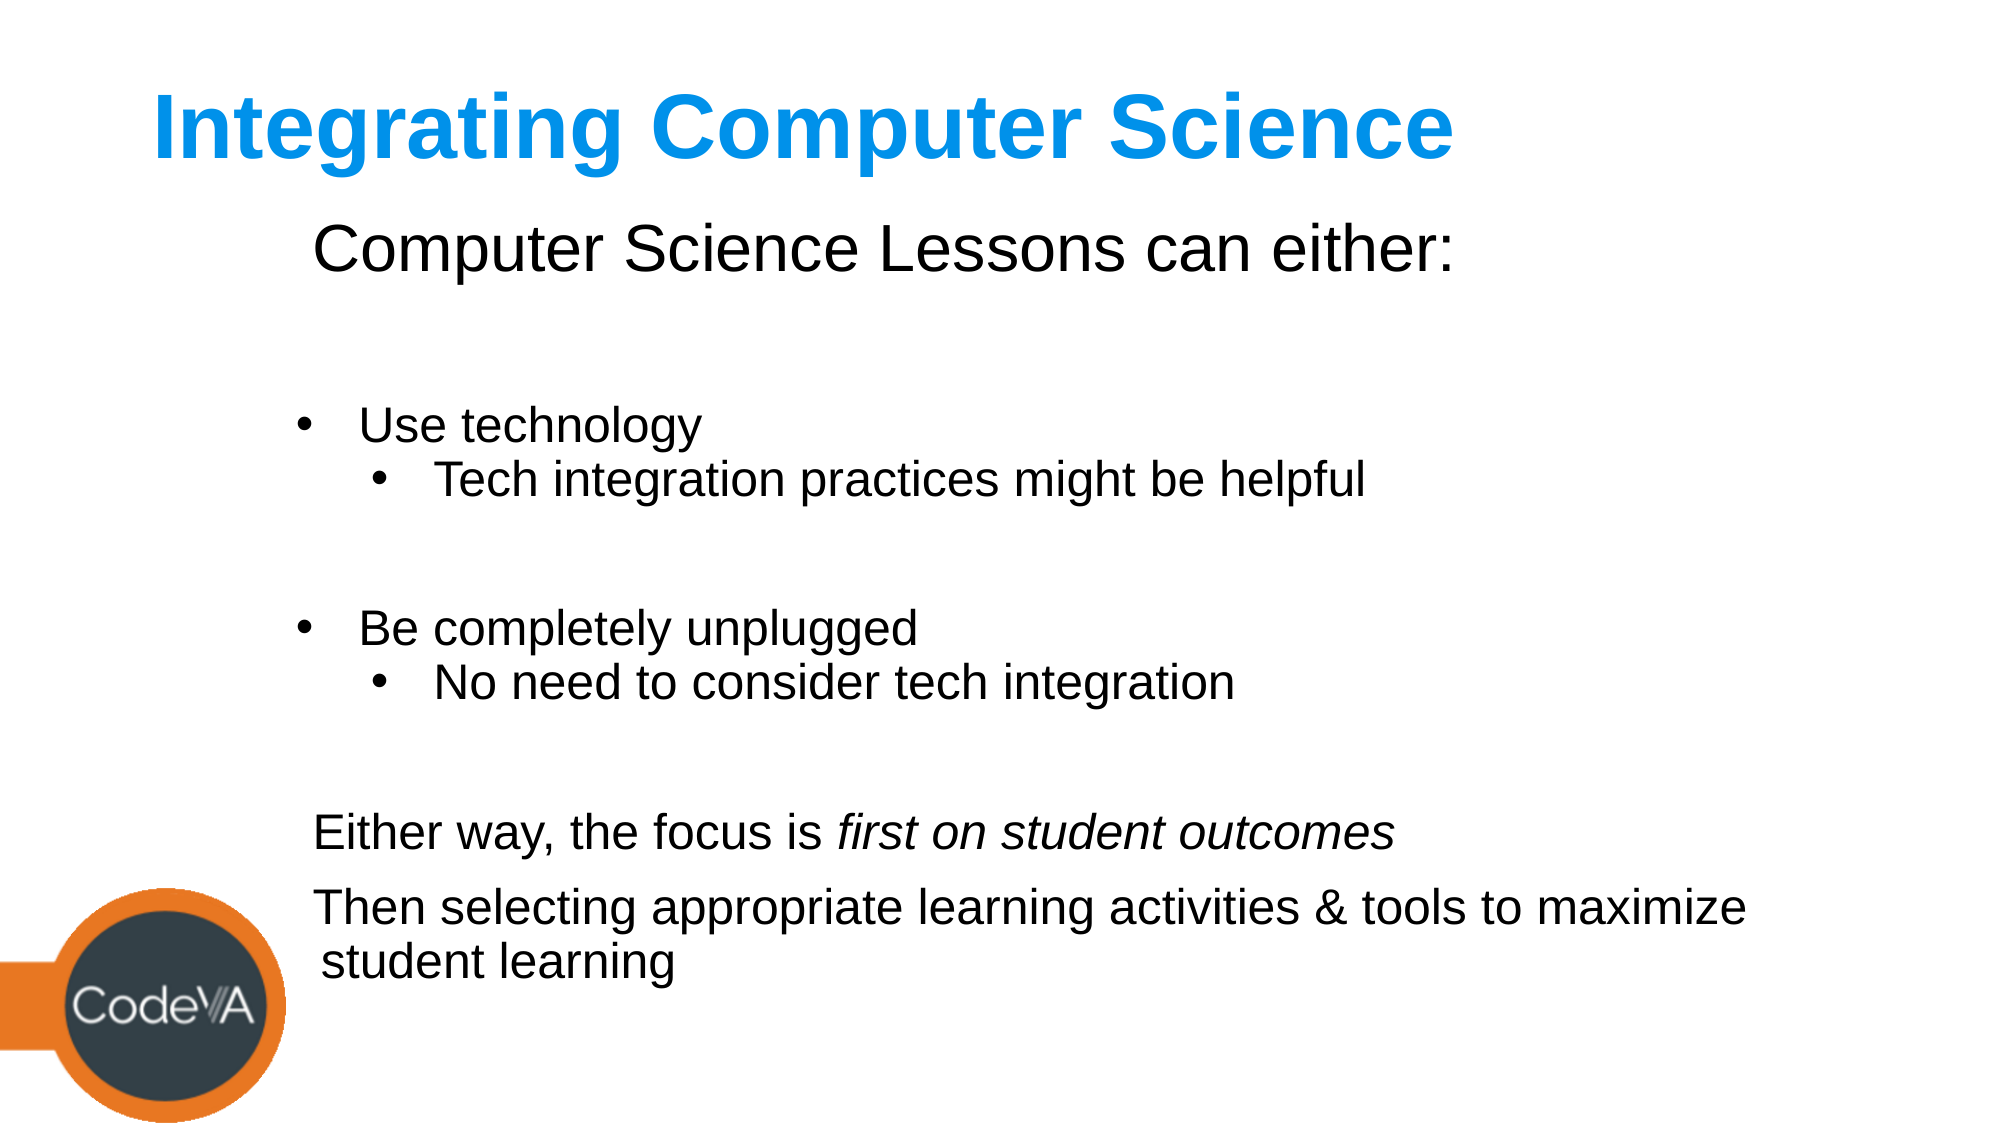

# Integrating Computer Science
Computer Science Lessons can either:

Use technology
Tech integration practices might be helpful

Be completely unplugged
No need to consider tech integration

Either way, the focus is first on student outcomes
Then selecting appropriate learning activities & tools to maximize student learning